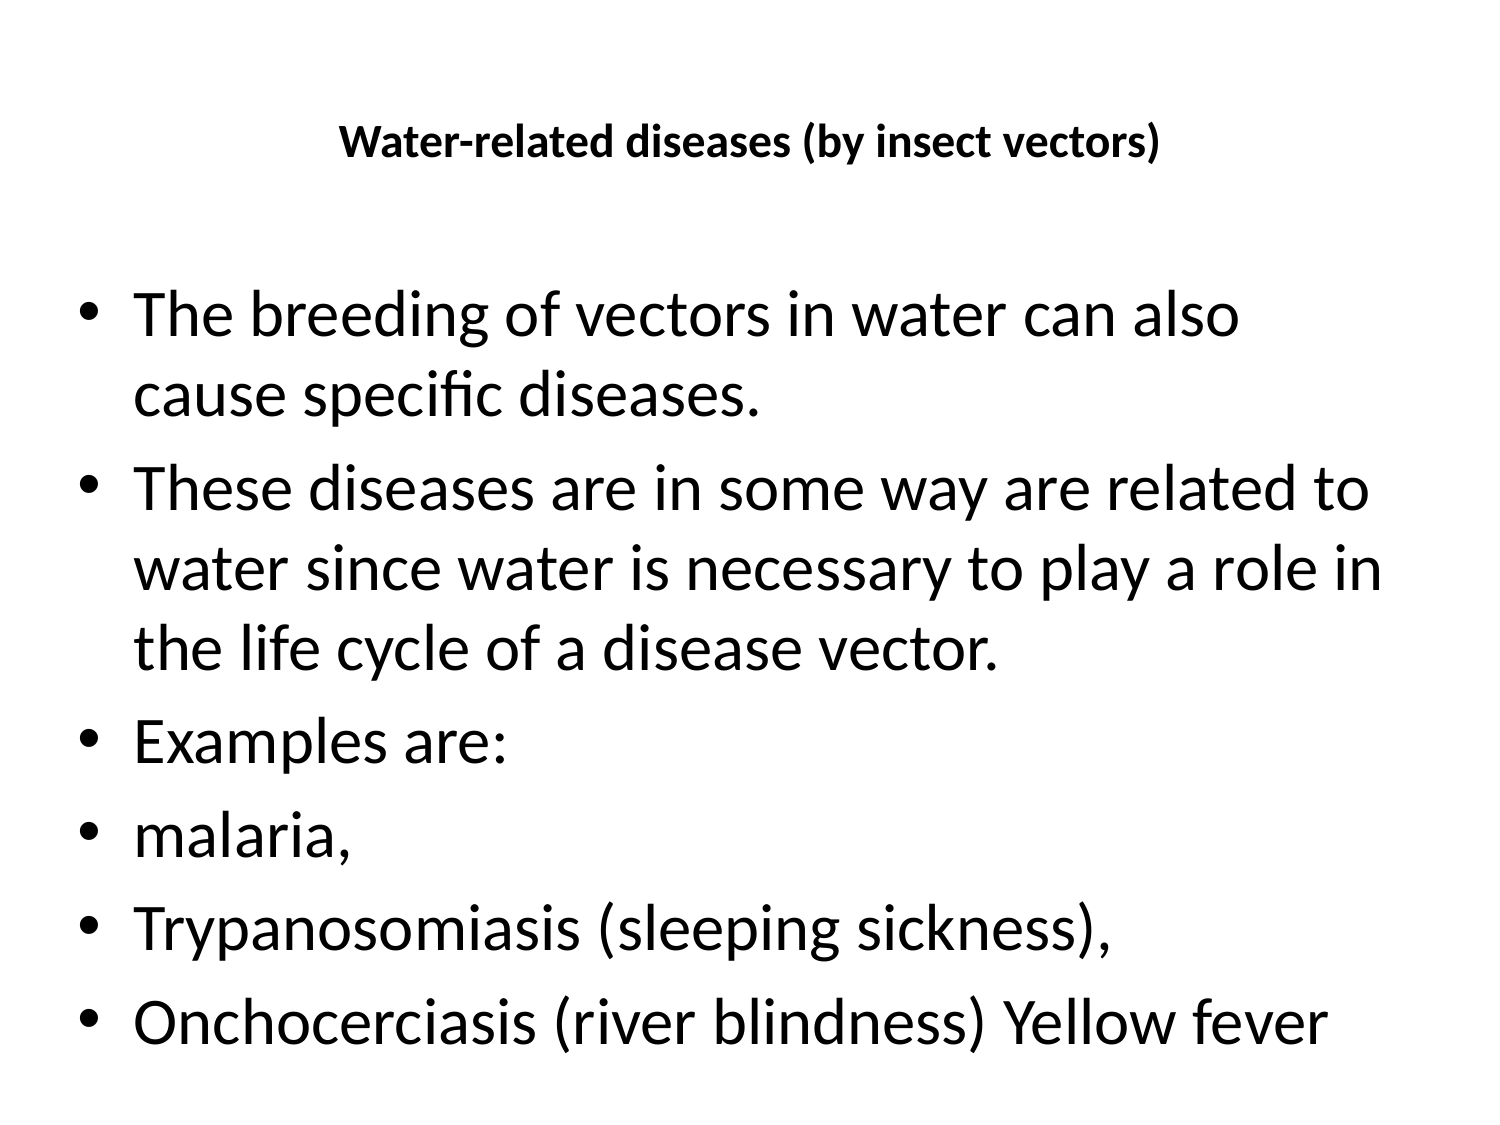

# Water-related diseases (by insect vectors)
The breeding of vectors in water can also cause specific diseases.
These diseases are in some way are related to water since water is necessary to play a role in the life cycle of a disease vector.
Examples are:
malaria,
Trypanosomiasis (sleeping sickness),
Onchocerciasis (river blindness) Yellow fever